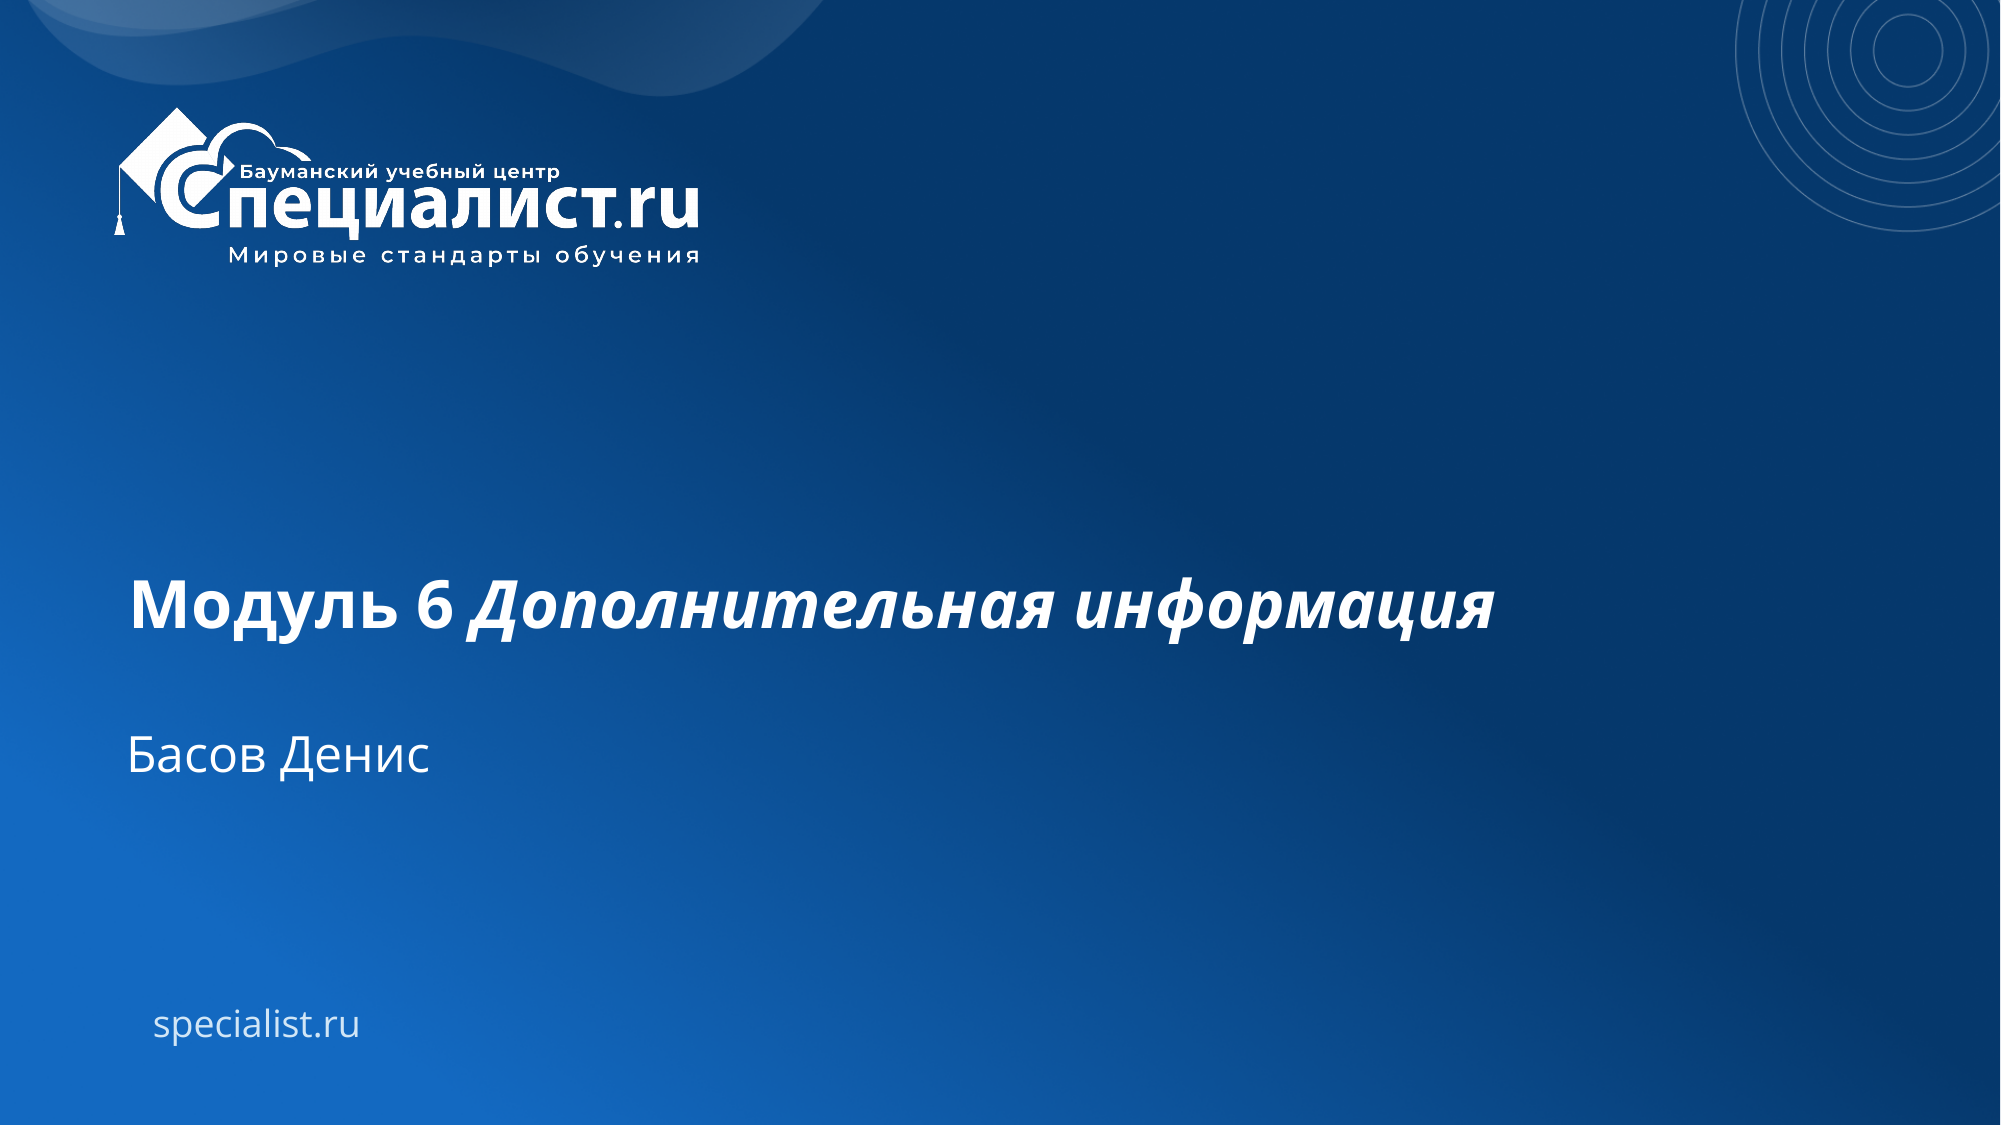

# Модуль 6 Дополнительная информация
Басов Денис